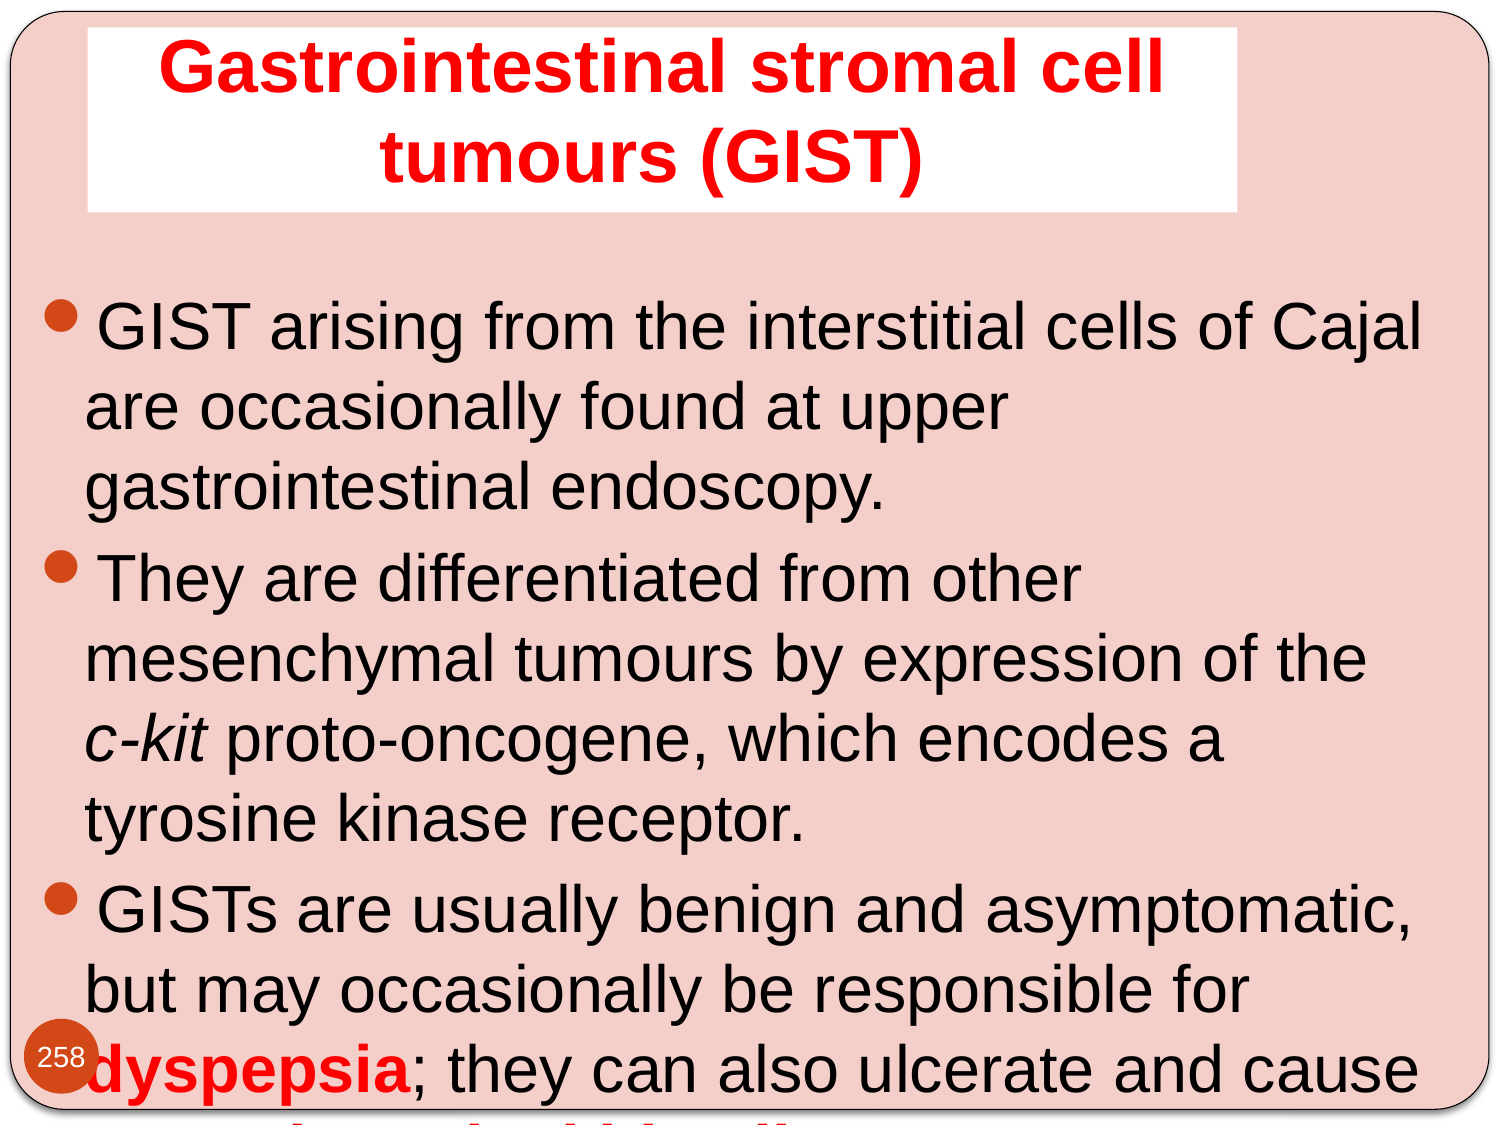

# Gastrointestinal stromal cell tumours (GIST)
GIST arising from the interstitial cells of Cajal are occasionally found at upper gastrointestinal endoscopy.
They are differentiated from other mesenchymal tumours by expression of the c-kit proto-oncogene, which encodes a tyrosine kinase receptor.
GISTs are usually benign and asymptomatic, but may occasionally be responsible for dyspepsia; they can also ulcerate and cause gastrointestinal bleeding.
258